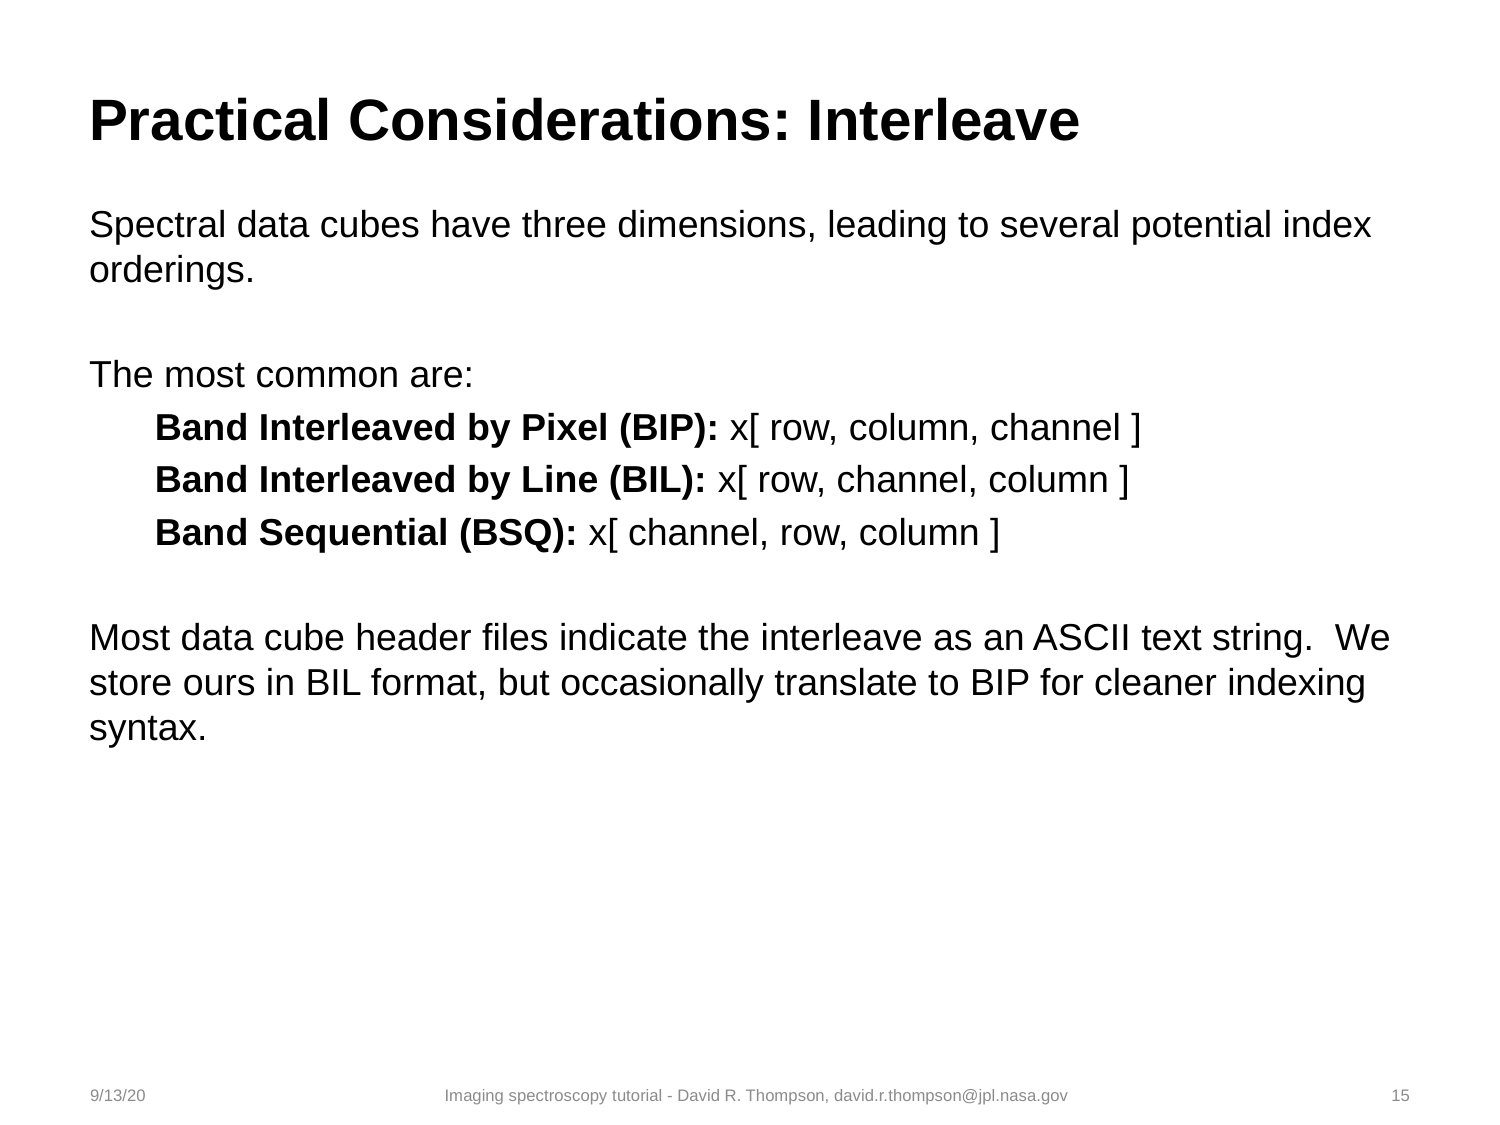

# Practical Considerations: Interleave
Spectral data cubes have three dimensions, leading to several potential index orderings.

The most common are:
Band Interleaved by Pixel (BIP): x[ row, column, channel ]
Band Interleaved by Line (BIL): x[ row, channel, column ]
Band Sequential (BSQ): x[ channel, row, column ]

Most data cube header files indicate the interleave as an ASCII text string.  We store ours in BIL format, but occasionally translate to BIP for cleaner indexing syntax.

9/13/20
Imaging spectroscopy tutorial - David R. Thompson, david.r.thompson@jpl.nasa.gov
15